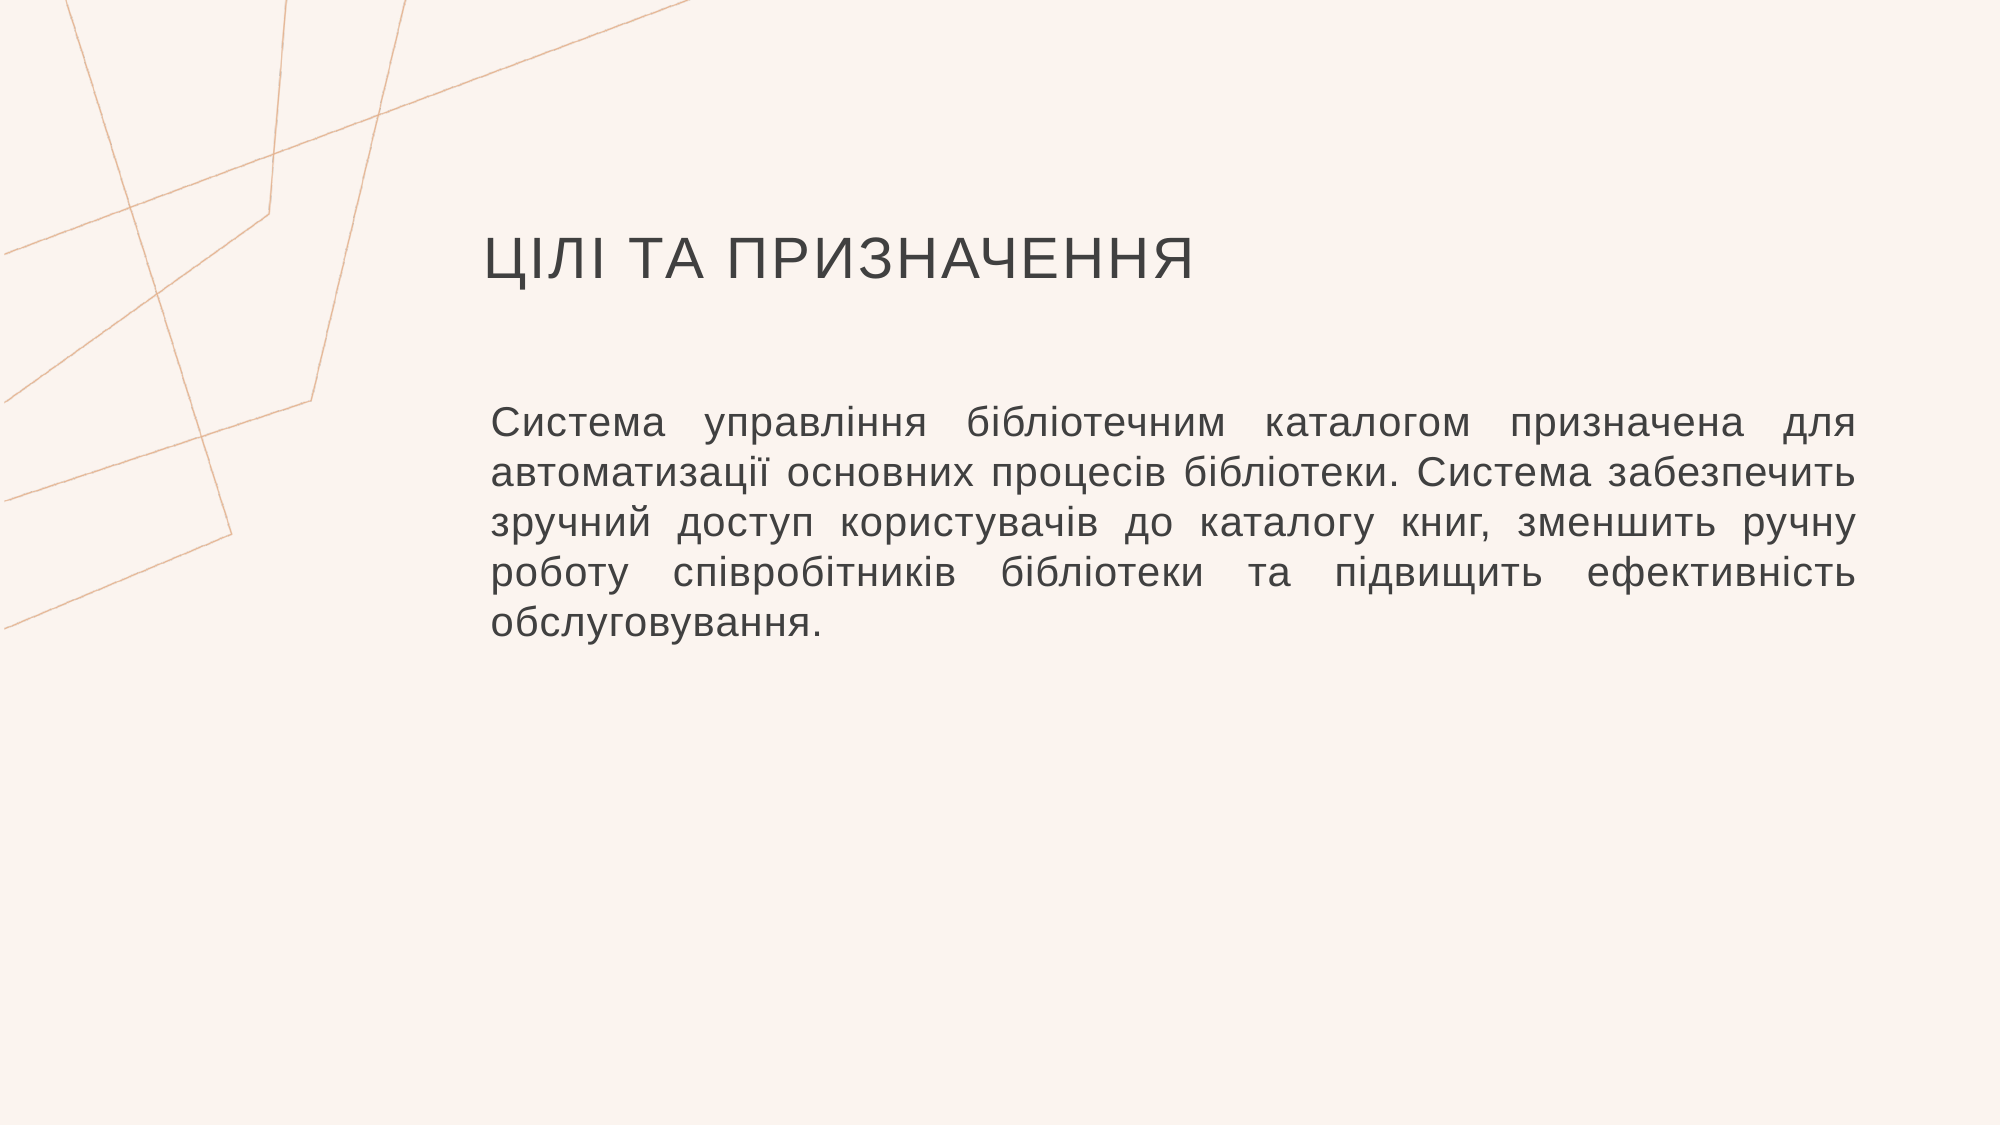

# Цілі та призначення
Система управління бібліотечним каталогом призначена для автоматизації основних процесів бібліотеки. Система забезпечить зручний доступ користувачів до каталогу книг, зменшить ручну роботу співробітників бібліотеки та підвищить ефективність обслуговування.